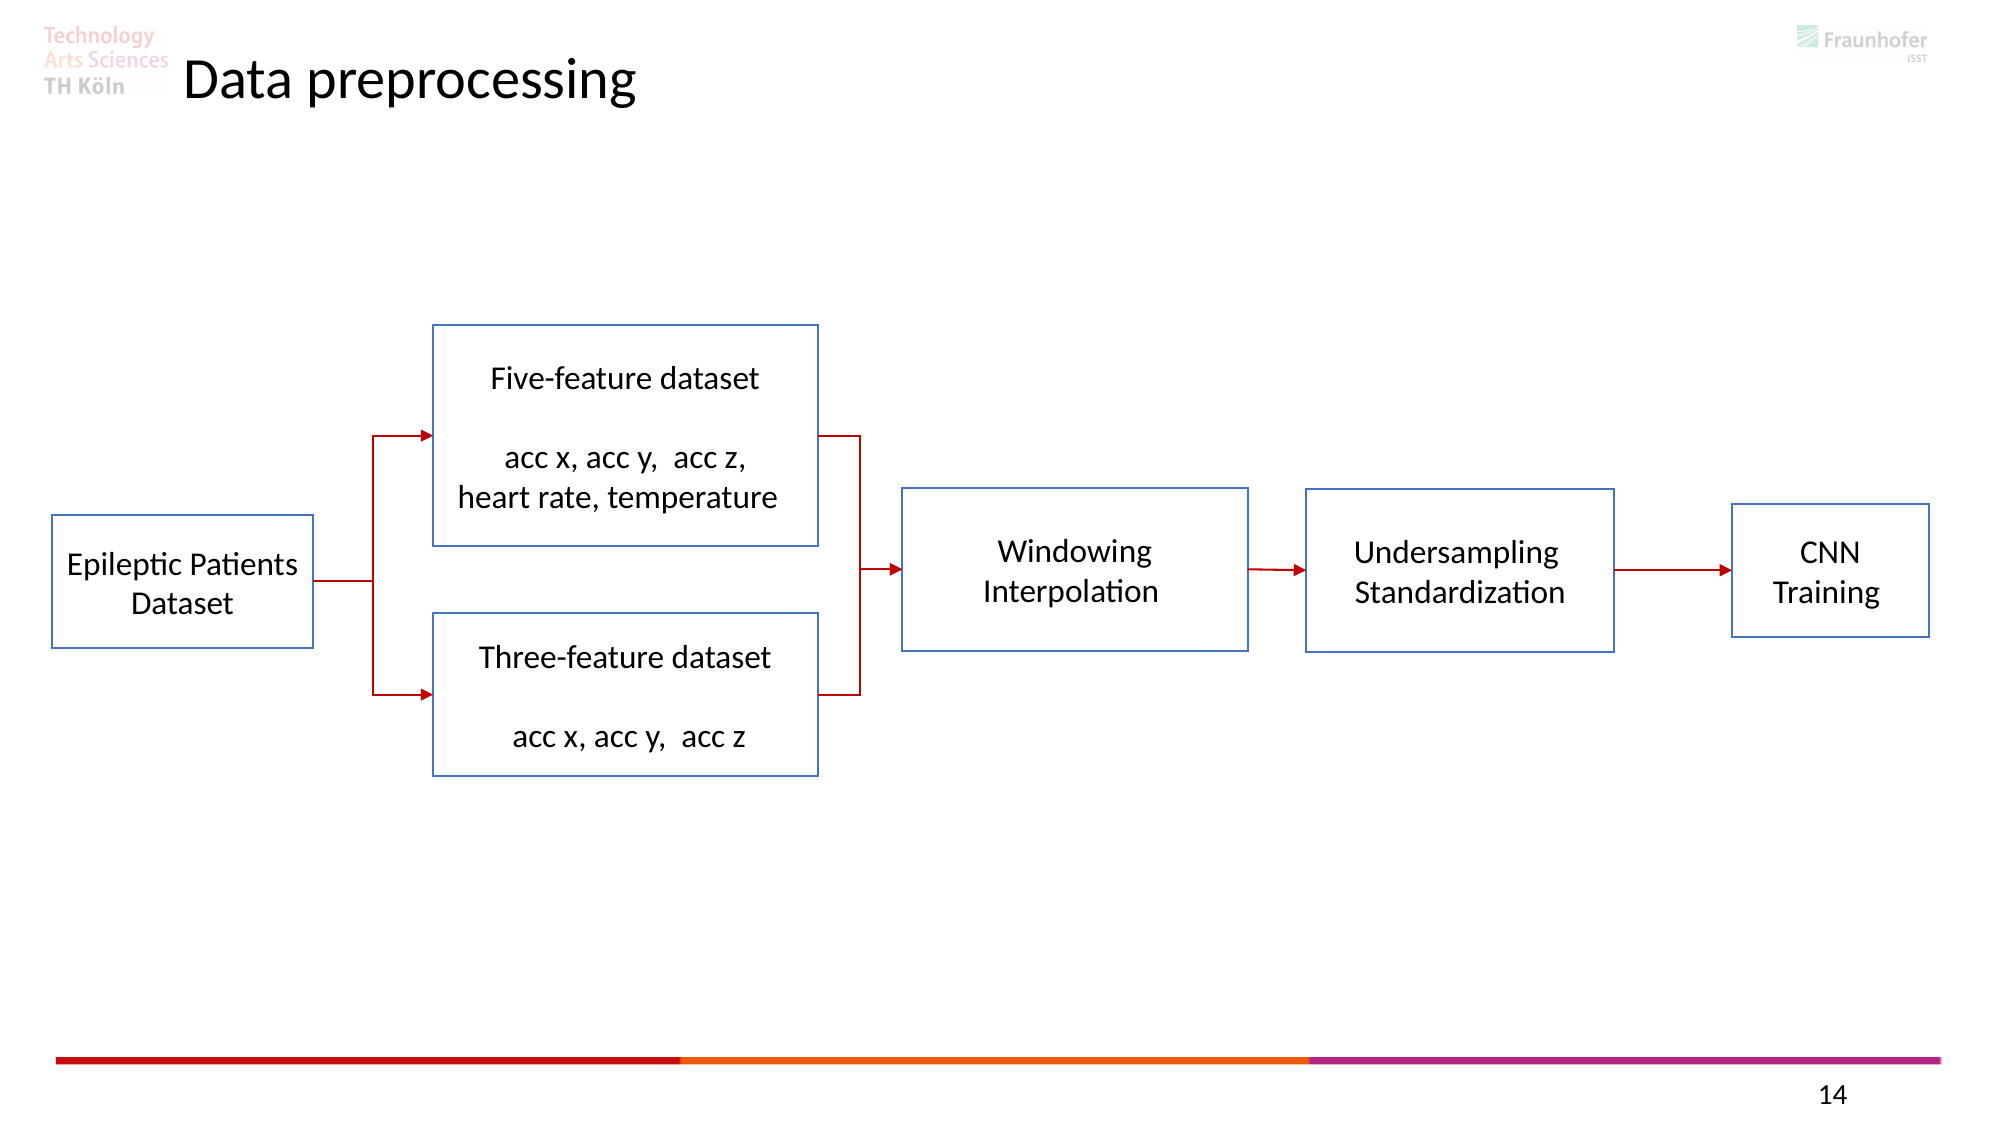

Data preprocessing
Five-feature dataset

 acc x, acc y,  acc z,
heart rate, temperature
Windowing Interpolation
Undersampling  Standardization
CNN Training
Epileptic Patients Dataset
Three-feature dataset

 acc x, acc y,  acc z
14